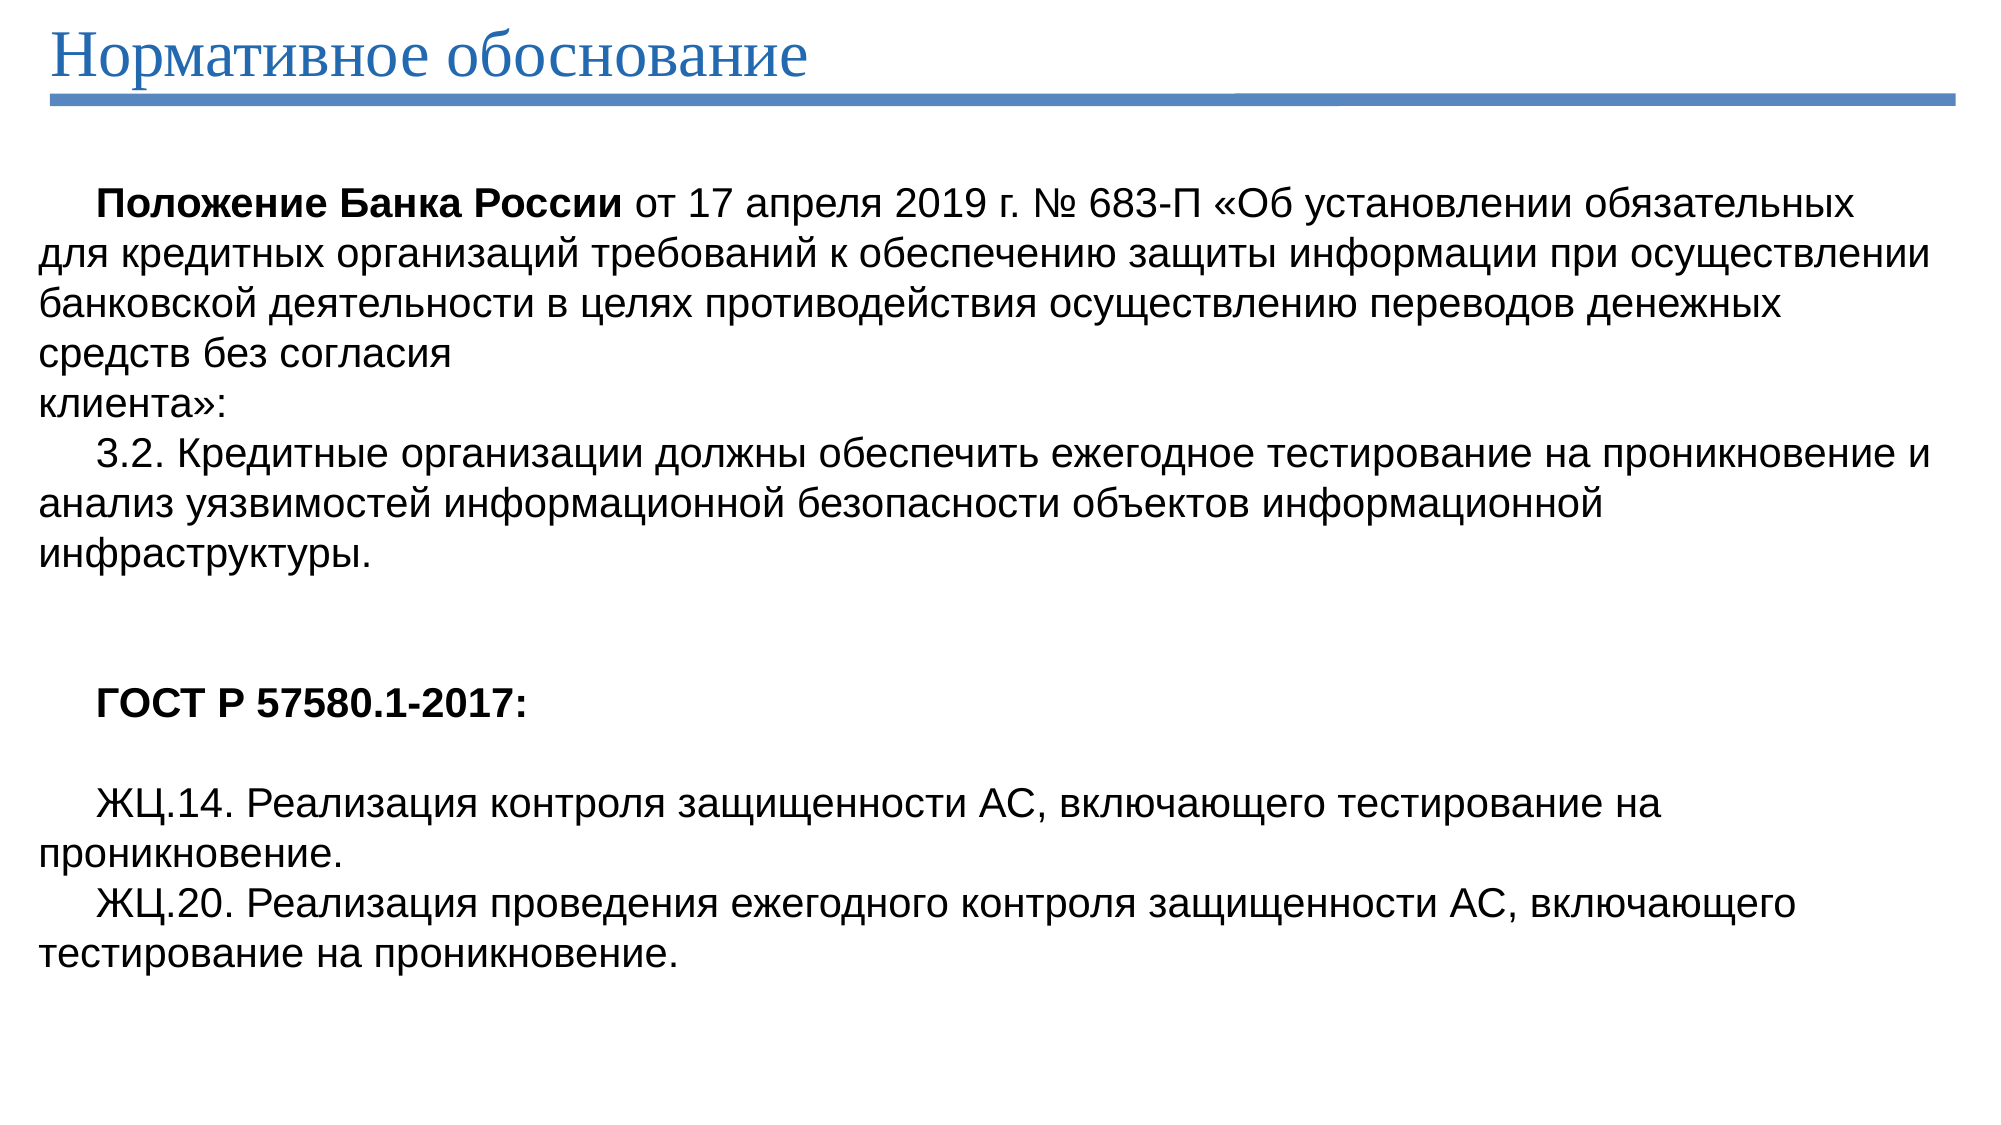

# Нормативное обоснование

     Положение Банка России от 17 апреля 2019 г. № 683-П «Об установлении обязательных для кредитных организаций требований к обеспечению защиты информации при осуществлении банковской деятельности в целях противодействия осуществлению переводов денежных средств без согласия
клиента»:
     3.2. Кредитные организации должны обеспечить ежегодное тестирование на проникновение и анализ уязвимостей информационной безопасности объектов информационной инфраструктуры.

     ГОСТ Р 57580.1-2017:

     ЖЦ.14. Реализация контроля защищенности АС, включающего тестирование на проникновение.
     ЖЦ.20. Реализация проведения ежегодного контроля защищенности АС, включающего тестирование на проникновение.